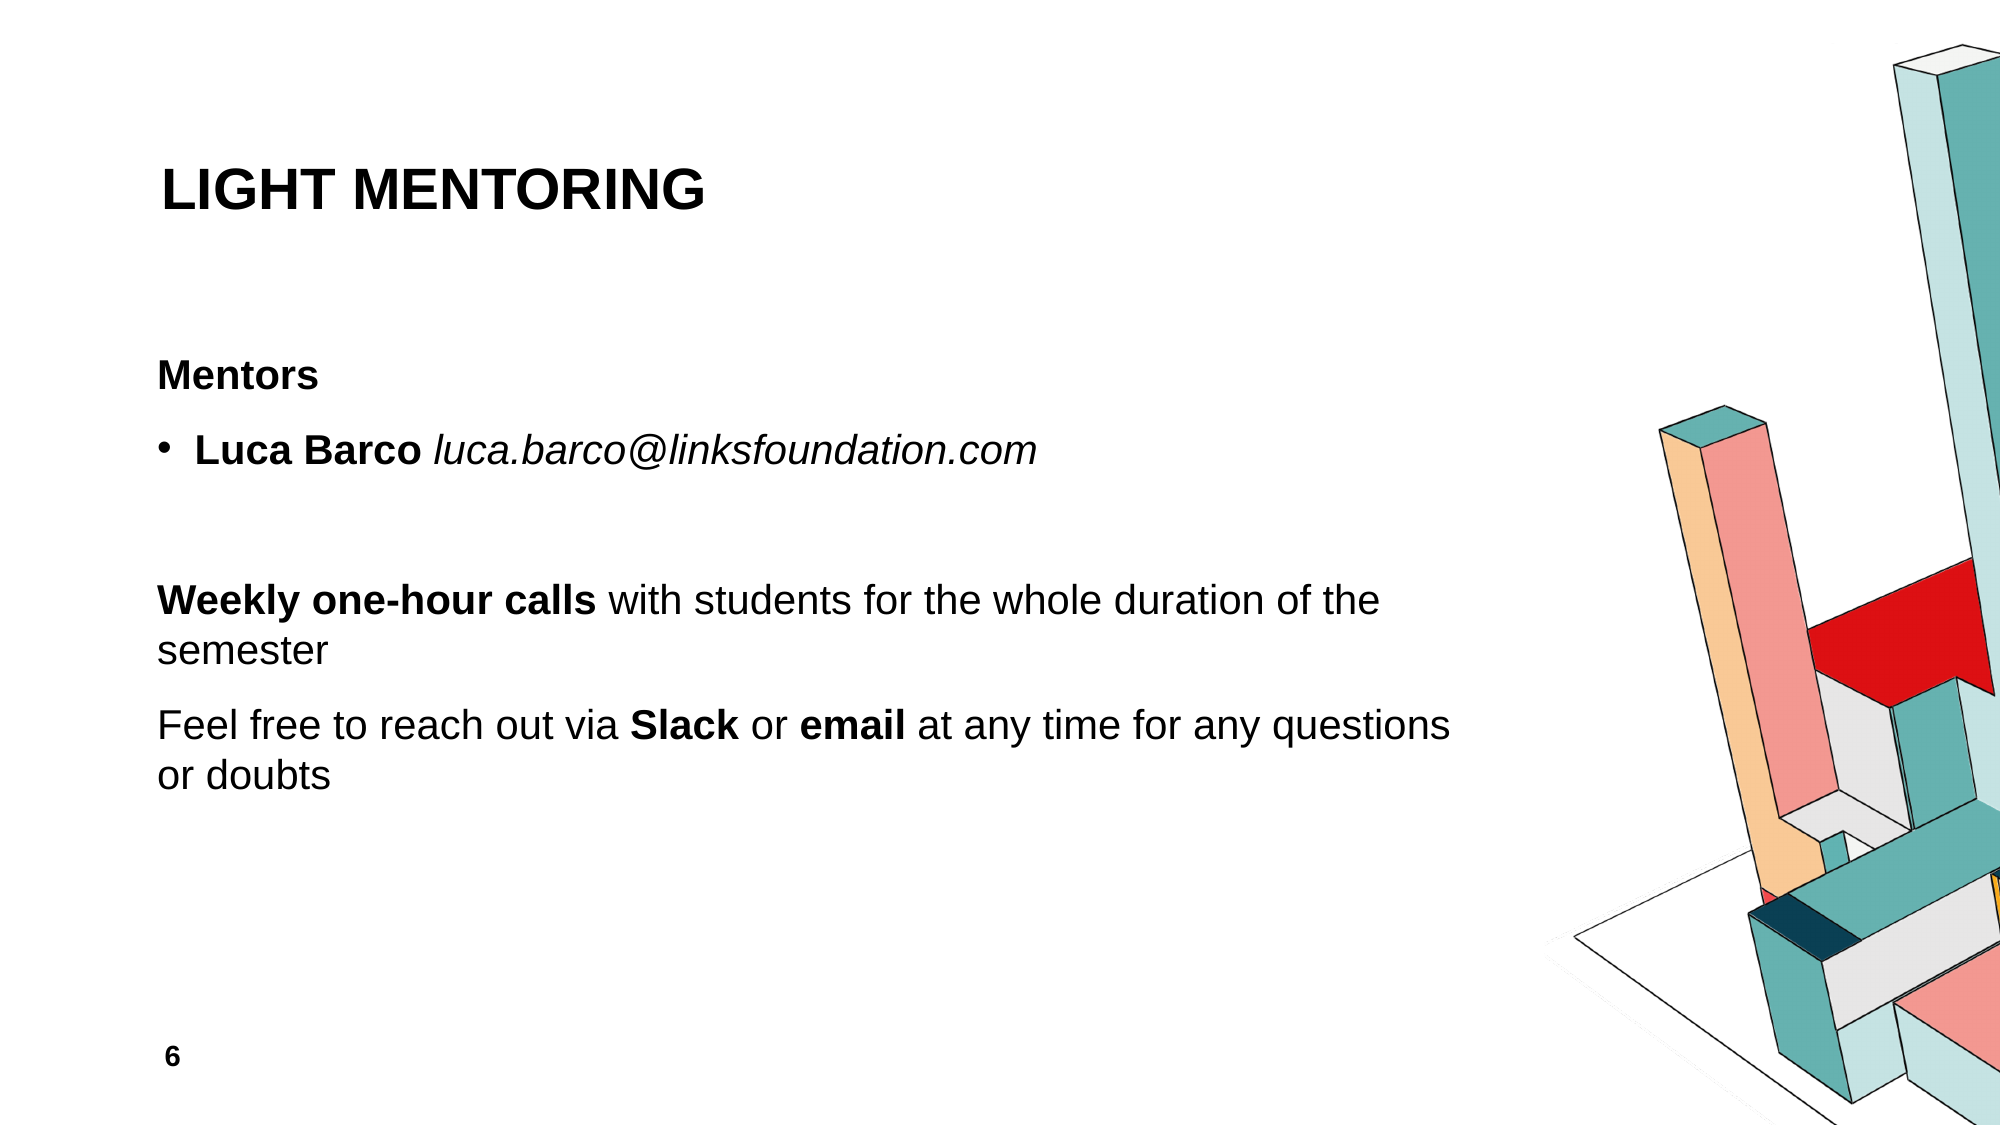

# LIGHT MENTORING
Mentors
Luca Barco luca.barco@linksfoundation.com

Weekly one-hour calls with students for the whole duration of the semester
Feel free to reach out via Slack or email at any time for any questions or doubts
6